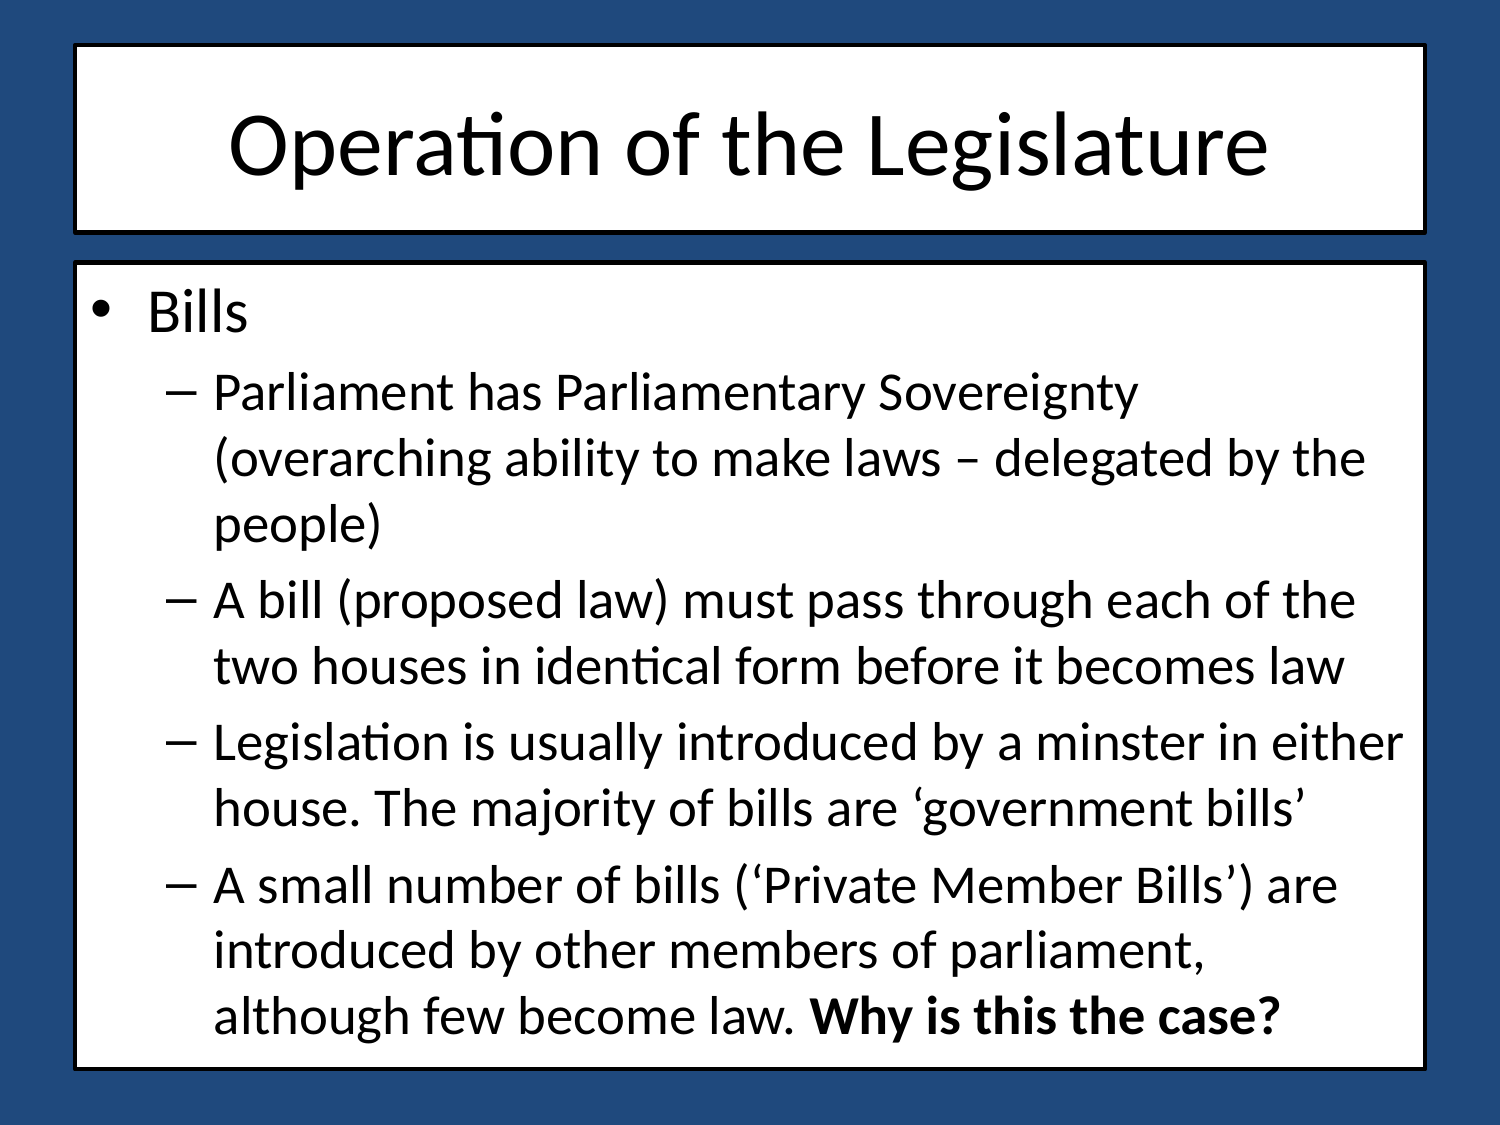

# Operation of the Legislature
Bills
Parliament has Parliamentary Sovereignty (overarching ability to make laws – delegated by the people)
A bill (proposed law) must pass through each of the two houses in identical form before it becomes law
Legislation is usually introduced by a minster in either house. The majority of bills are ‘government bills’
A small number of bills (‘Private Member Bills’) are introduced by other members of parliament, although few become law. Why is this the case?